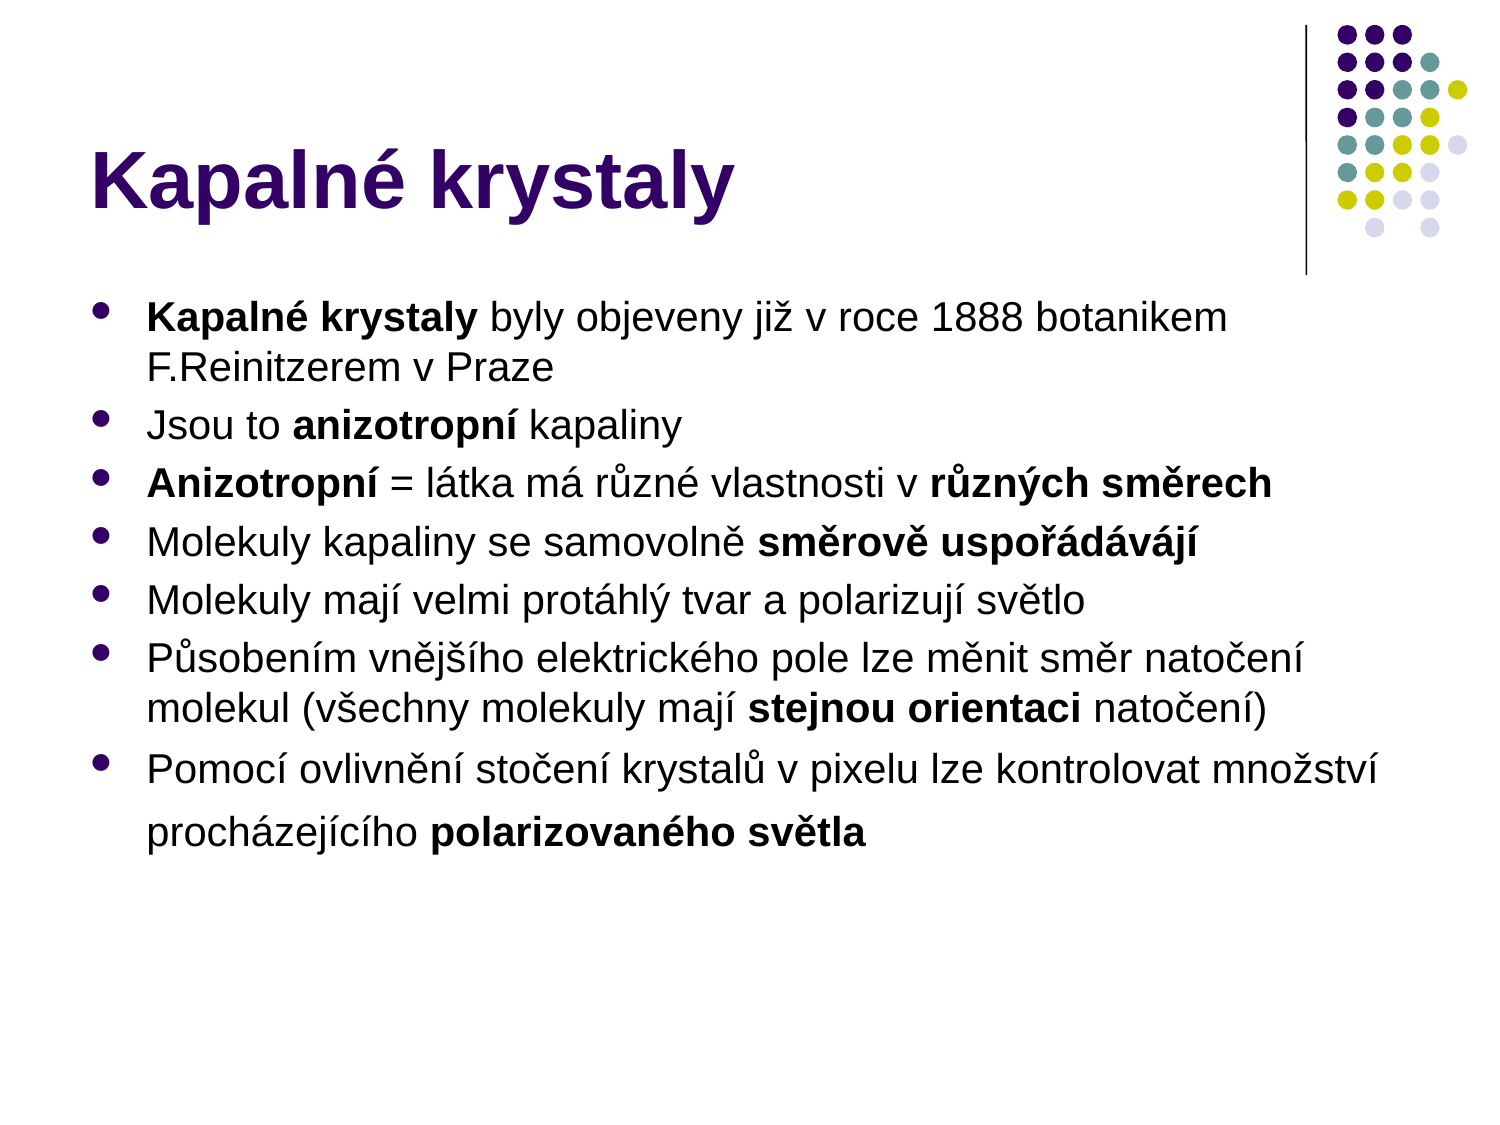

# Kapalné krystaly
Kapalné krystaly byly objeveny již v roce 1888 botanikem F.Reinitzerem v Praze
Jsou to anizotropní kapaliny
Anizotropní = látka má různé vlastnosti v různých směrech
Molekuly kapaliny se samovolně směrově uspořádávájí
Molekuly mají velmi protáhlý tvar a polarizují světlo
Působením vnějšího elektrického pole lze měnit směr natočení molekul (všechny molekuly mají stejnou orientaci natočení)
Pomocí ovlivnění stočení krystalů v pixelu lze kontrolovat množství procházejícího polarizovaného světla